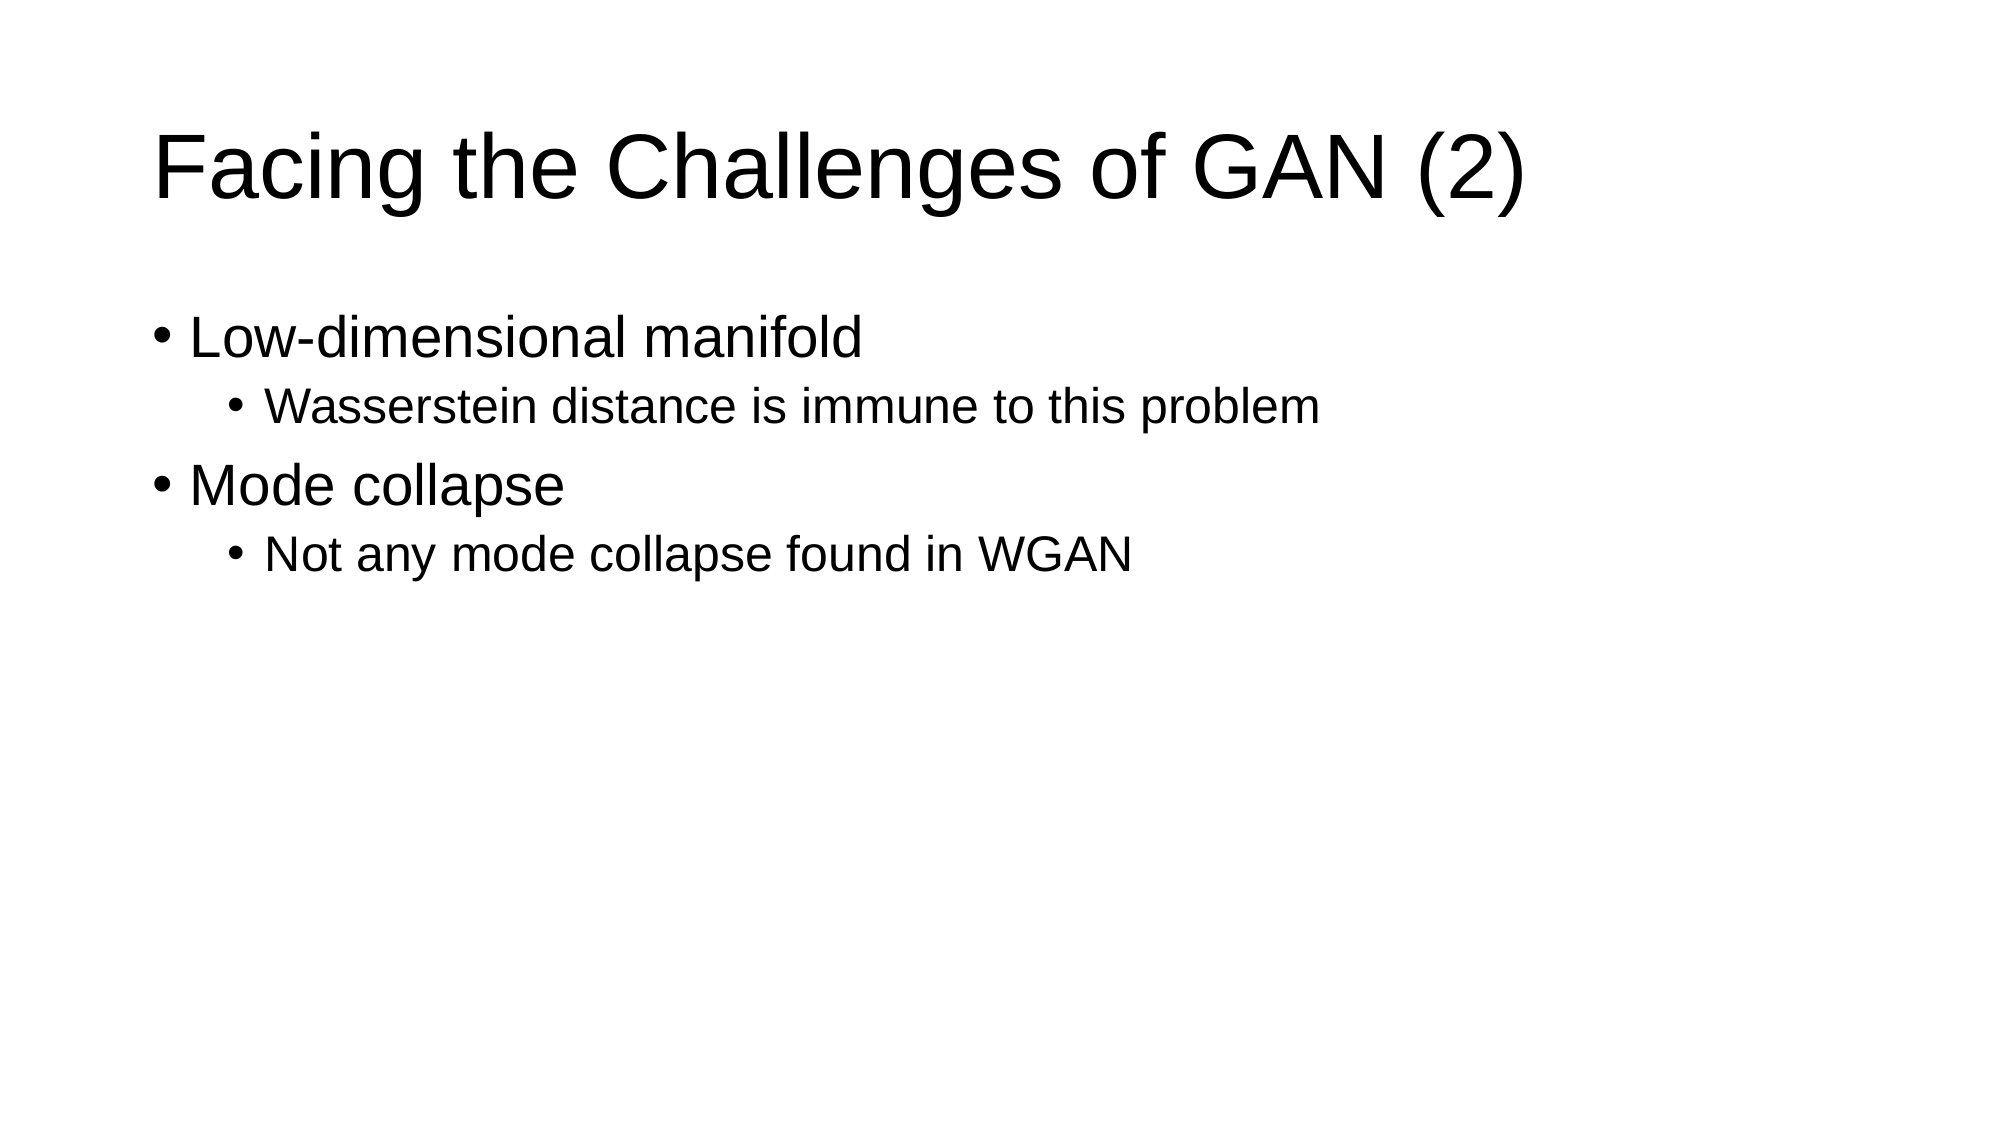

# Facing the Challenges of GAN (2)
Low-dimensional manifold
Wasserstein distance is immune to this problem
Mode collapse
Not any mode collapse found in WGAN